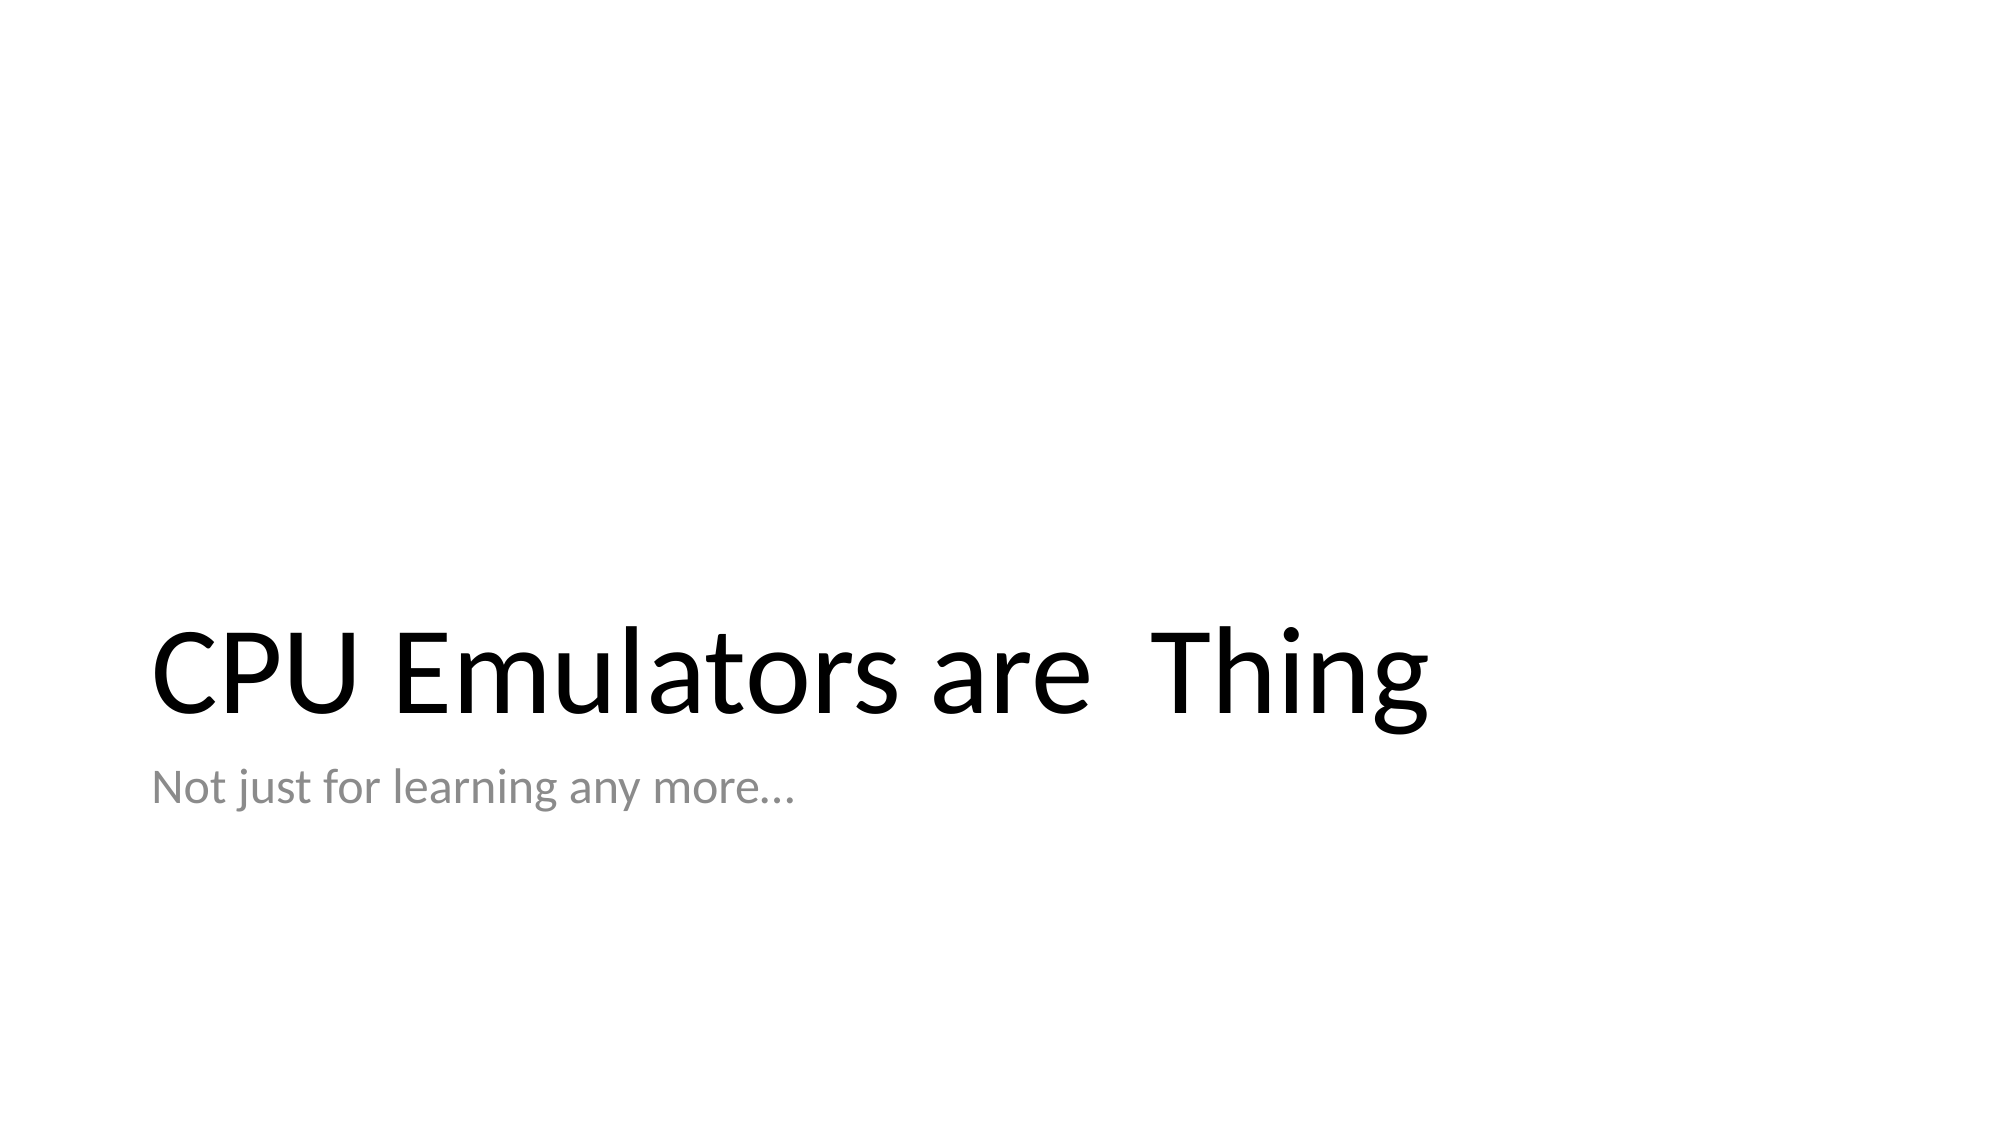

# CPU Emulators are  Thing
Not just for learning any more…